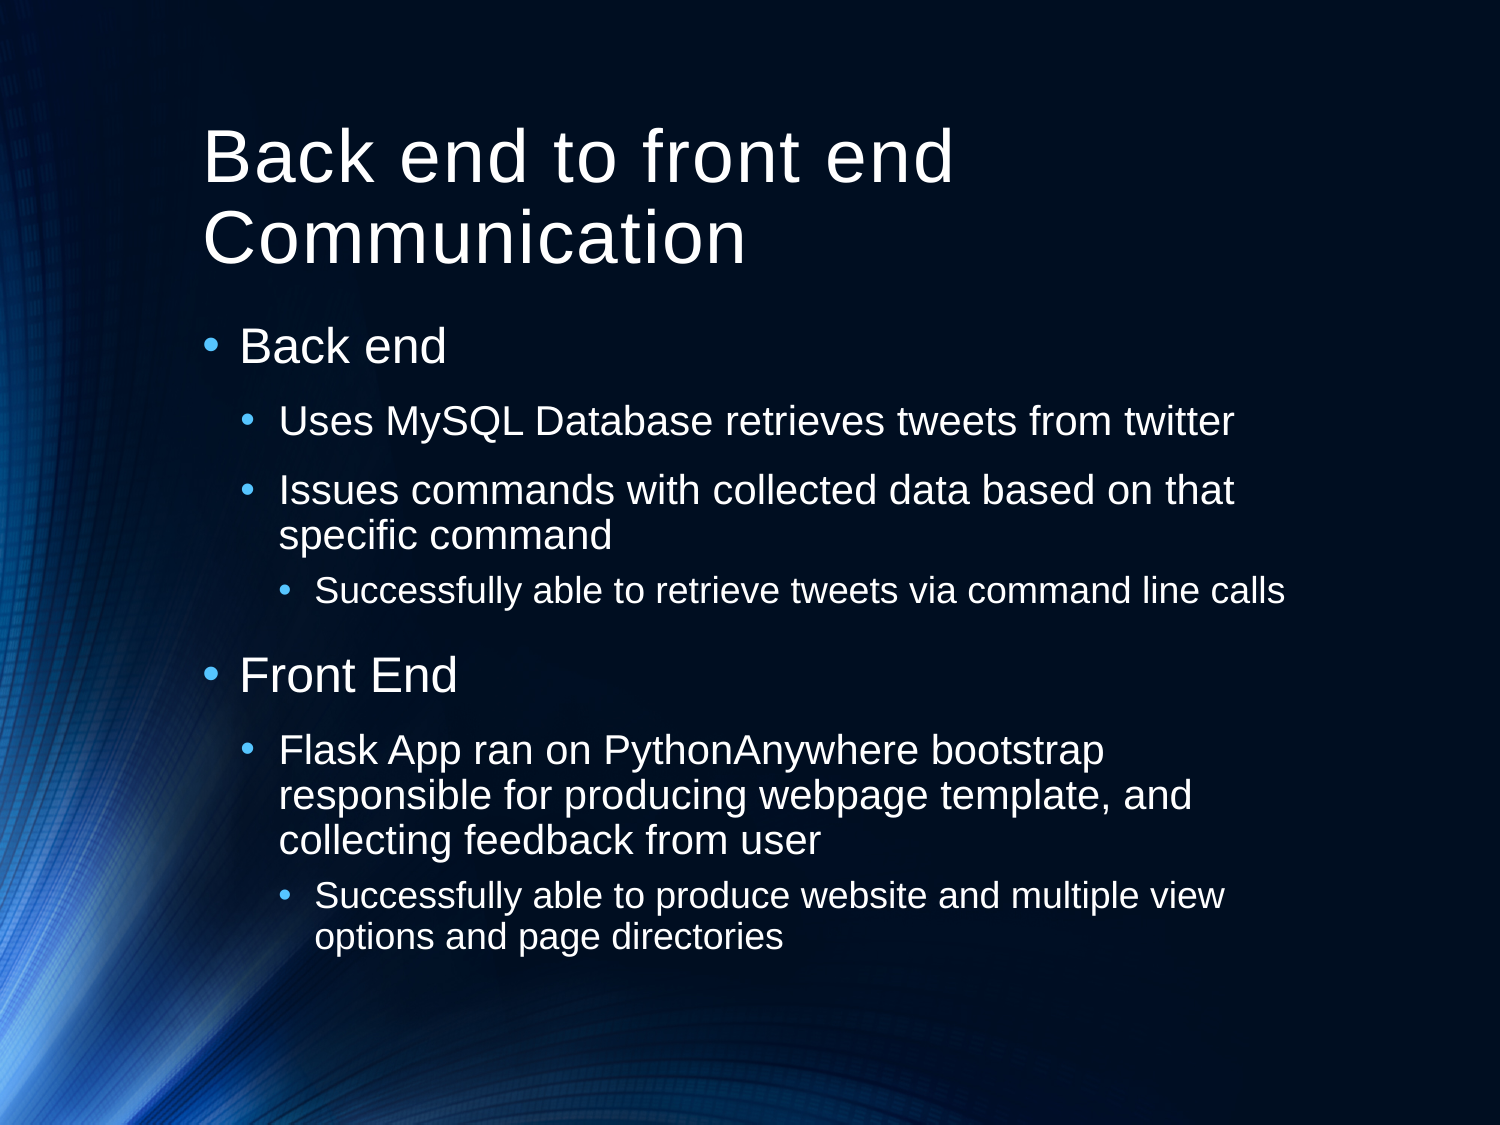

# Back end to front end Communication
Back end
Uses MySQL Database retrieves tweets from twitter
Issues commands with collected data based on that specific command
Successfully able to retrieve tweets via command line calls
Front End
Flask App ran on PythonAnywhere bootstrap responsible for producing webpage template, and collecting feedback from user
Successfully able to produce website and multiple view options and page directories